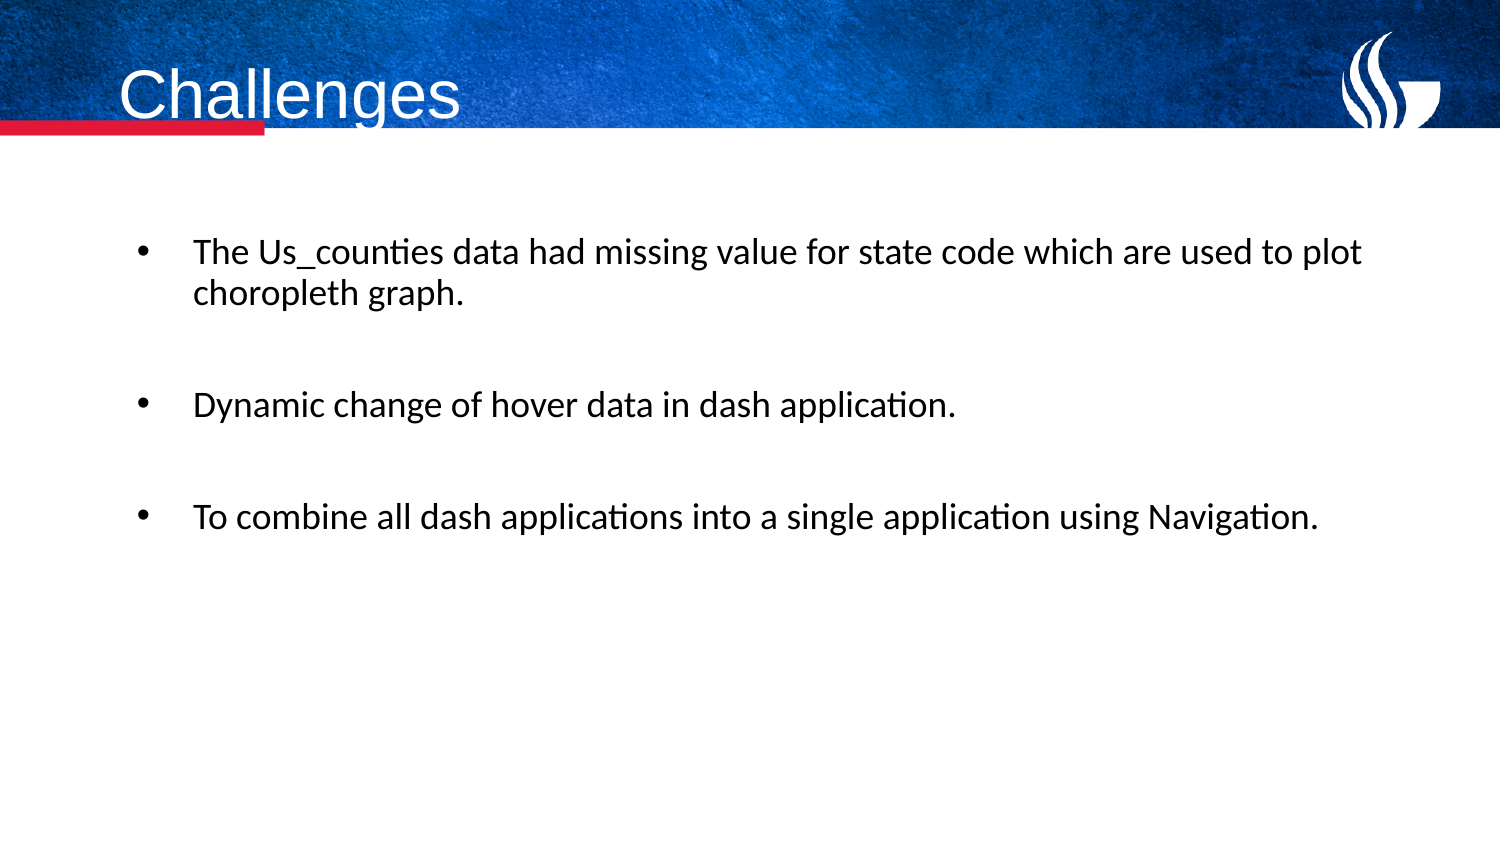

# Challenges
The Us_counties data had missing value for state code which are used to plot choropleth graph.

Dynamic change of hover data in dash application.

To combine all dash applications into a single application using Navigation.